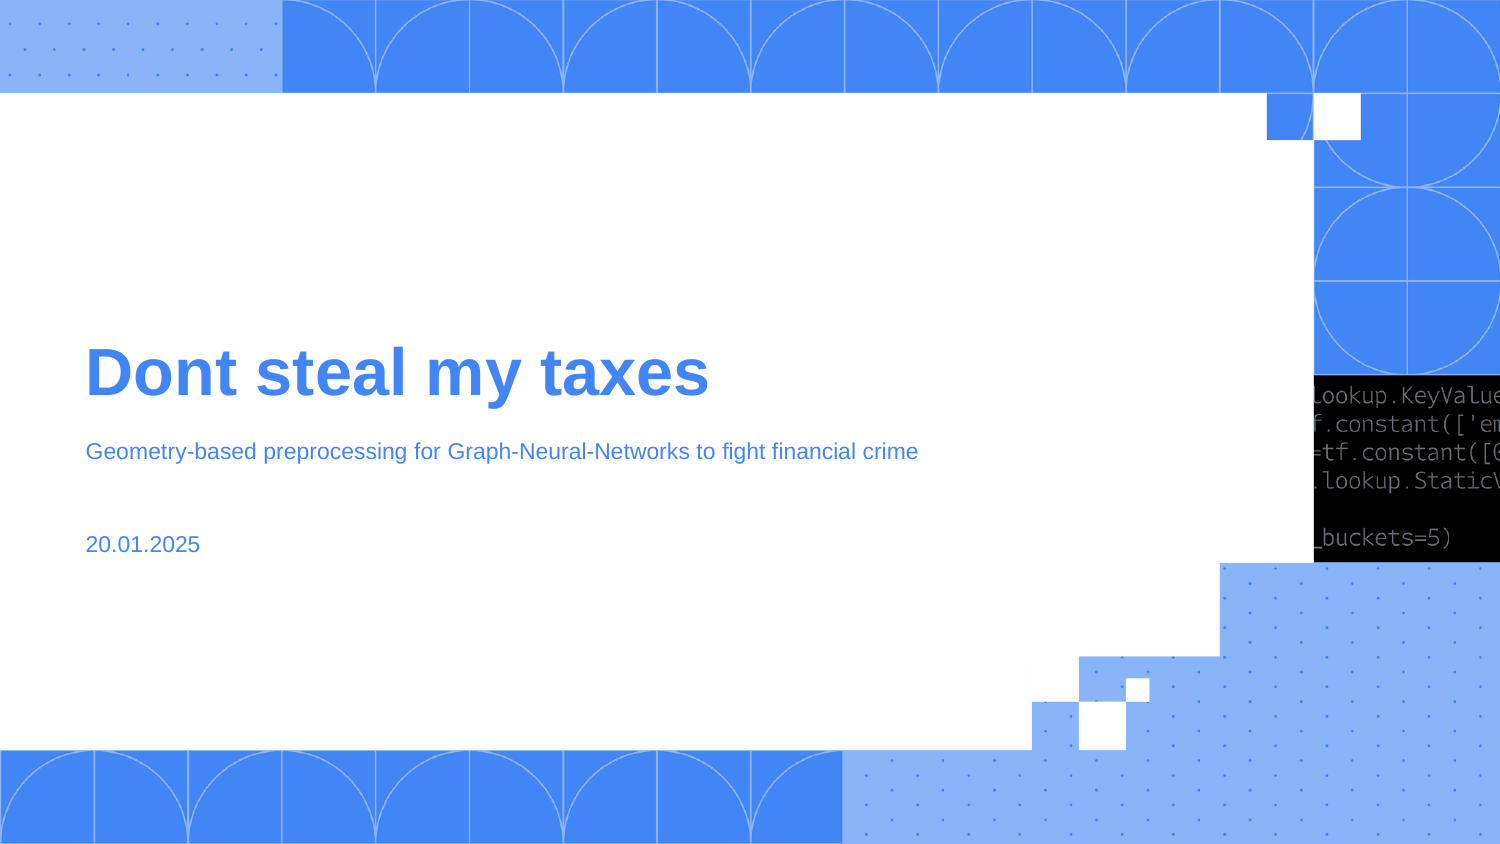

# Dont steal my taxes
Geometry-based preprocessing for Graph-Neural-Networks to fight financial crime
20.01.2025